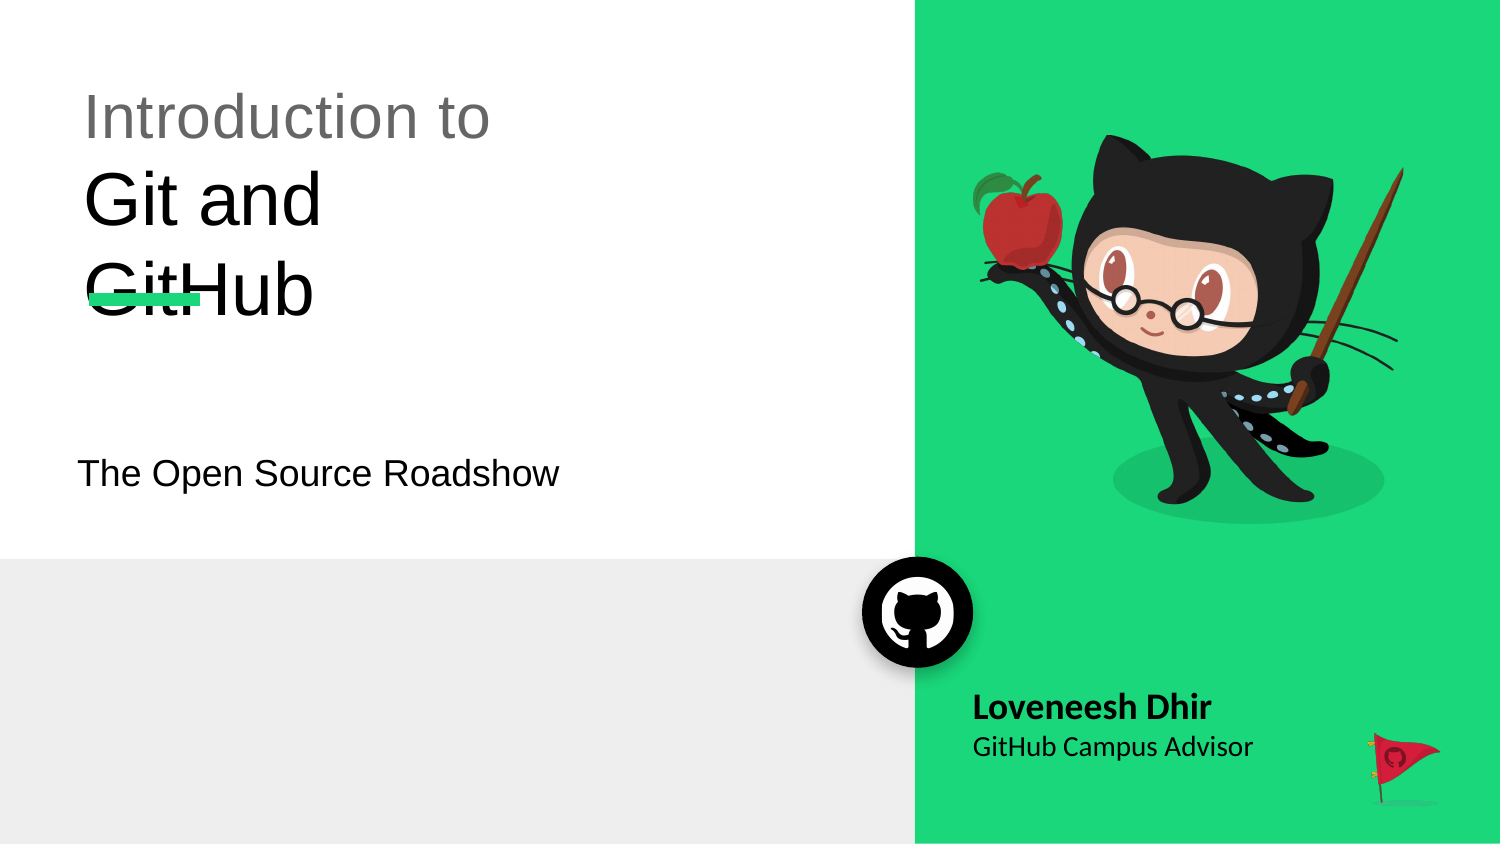

# Introduction to
Git and GitHub

The Open Source Roadshow

Loveneesh Dhir
GitHub Campus Advisor